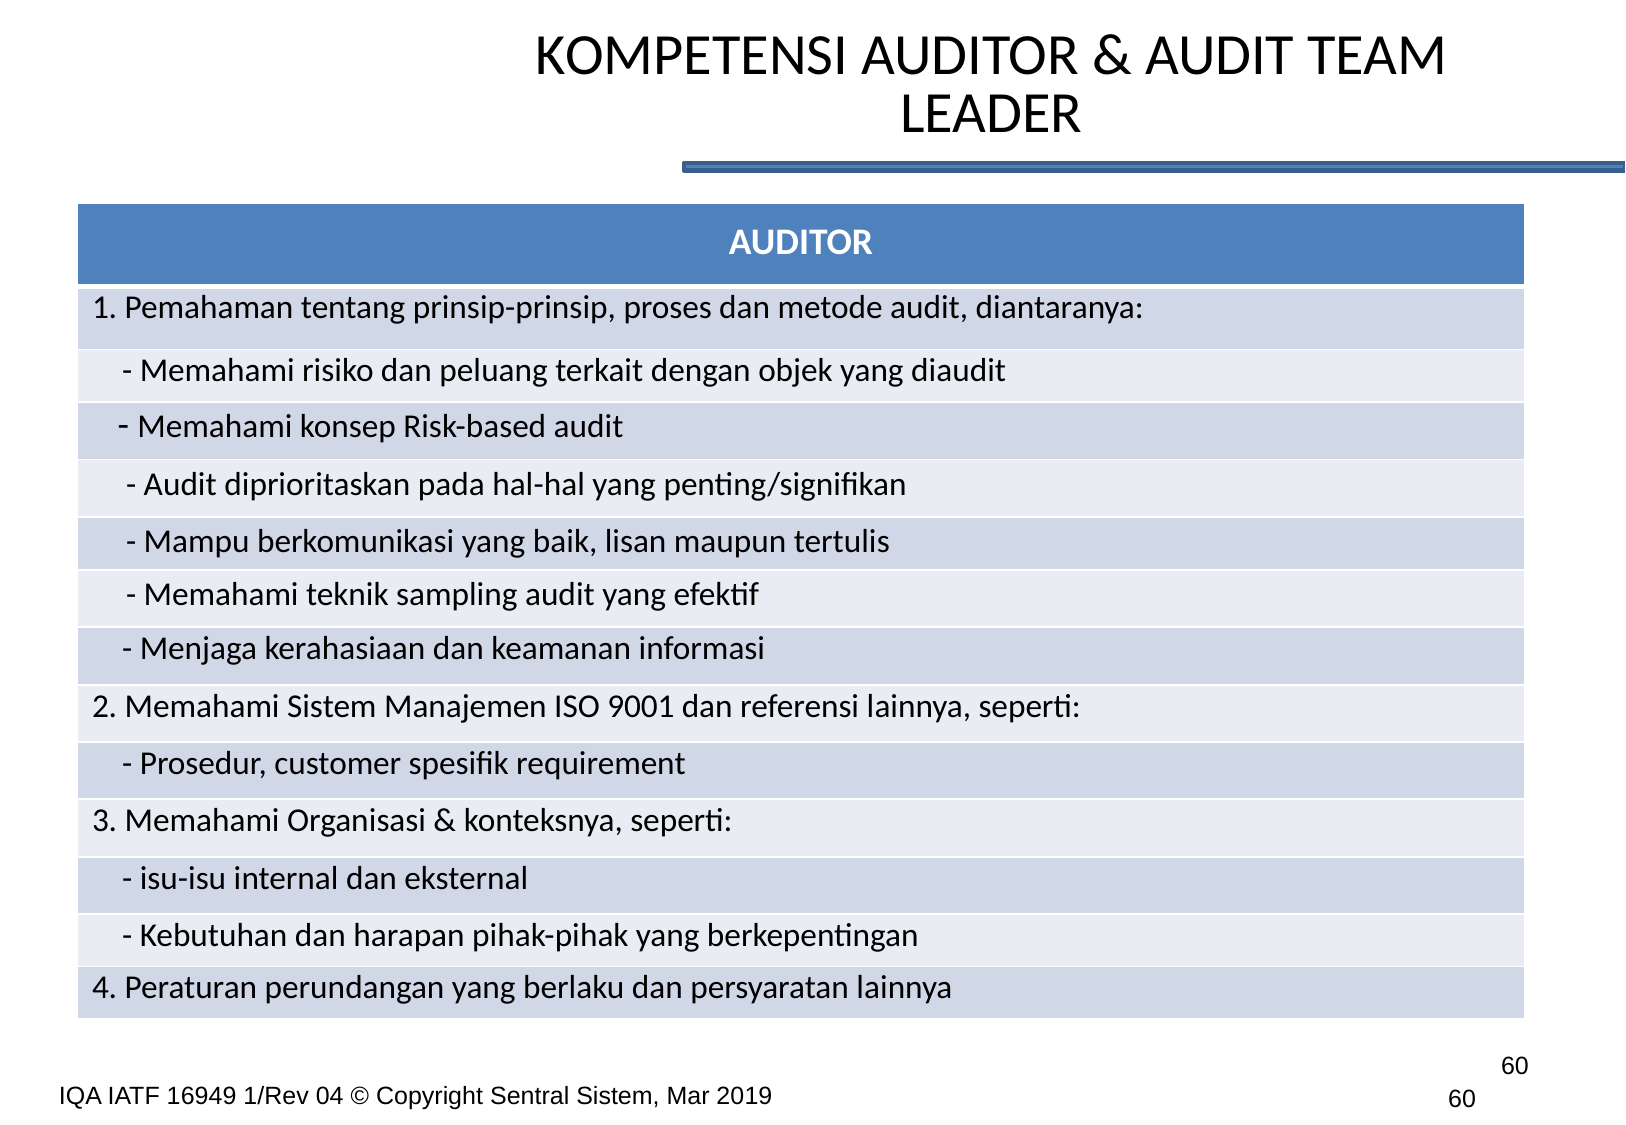

# KOMPETENSI AUDITOR & AUDIT TEAM LEADER

| AUDITOR |
| --- |
| 1. Pemahaman tentang prinsip-prinsip, proses dan metode audit, diantaranya: |
| - Memahami risiko dan peluang terkait dengan objek yang diaudit |
| - Memahami konsep Risk-based audit |
| - Audit diprioritaskan pada hal-hal yang penting/signifikan |
| - Mampu berkomunikasi yang baik, lisan maupun tertulis |
| - Memahami teknik sampling audit yang efektif |
| - Menjaga kerahasiaan dan keamanan informasi |
| 2. Memahami Sistem Manajemen ISO 9001 dan referensi lainnya, seperti: |
| - Prosedur, customer spesifik requirement |
| 3. Memahami Organisasi & konteksnya, seperti: |
| - isu-isu internal dan eksternal |
| - Kebutuhan dan harapan pihak-pihak yang berkepentingan |
| 4. Peraturan perundangan yang berlaku dan persyaratan lainnya |
60
IQA IATF 16949 1/Rev 04 © Copyright Sentral Sistem, Mar 2019
60